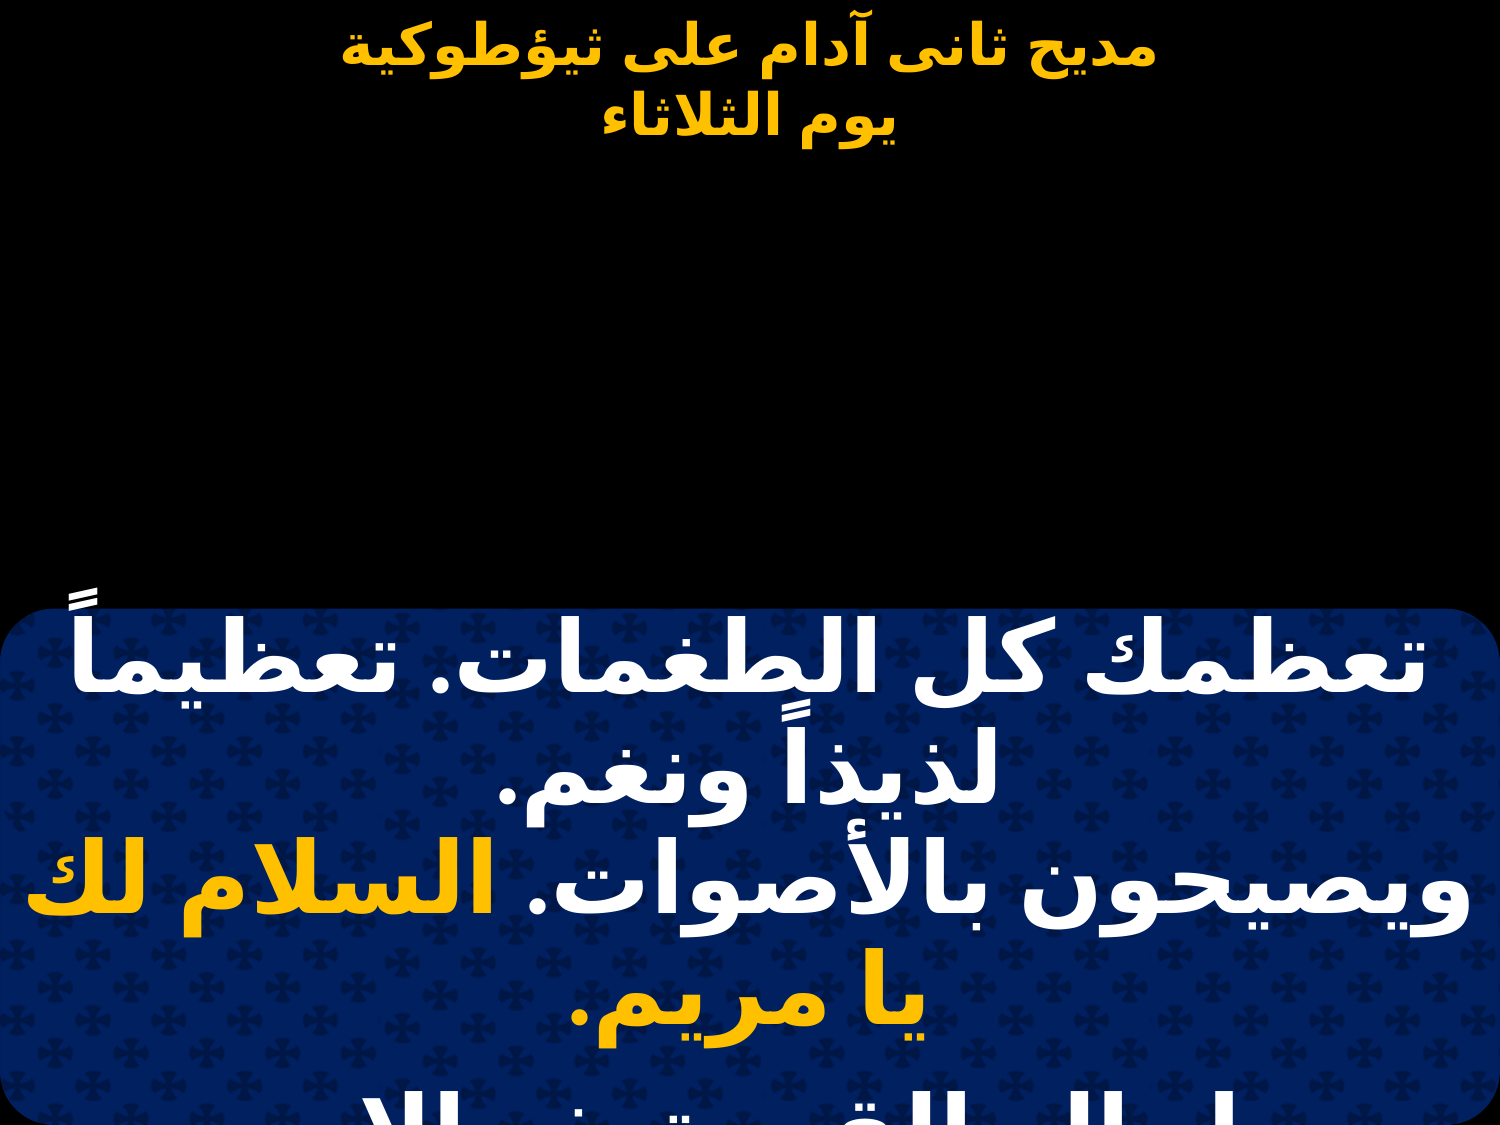

#
| تعظمك كل الطغمات. تعظيماً لذيذاً ونغم. ويصيحون بالأصوات. السلام لك يا مريم. |
| --- |
|  |
| جل إله القدرة. ذو الإسم الأعظم. أتانا بالنصرة. السلام لك يا مريم. |